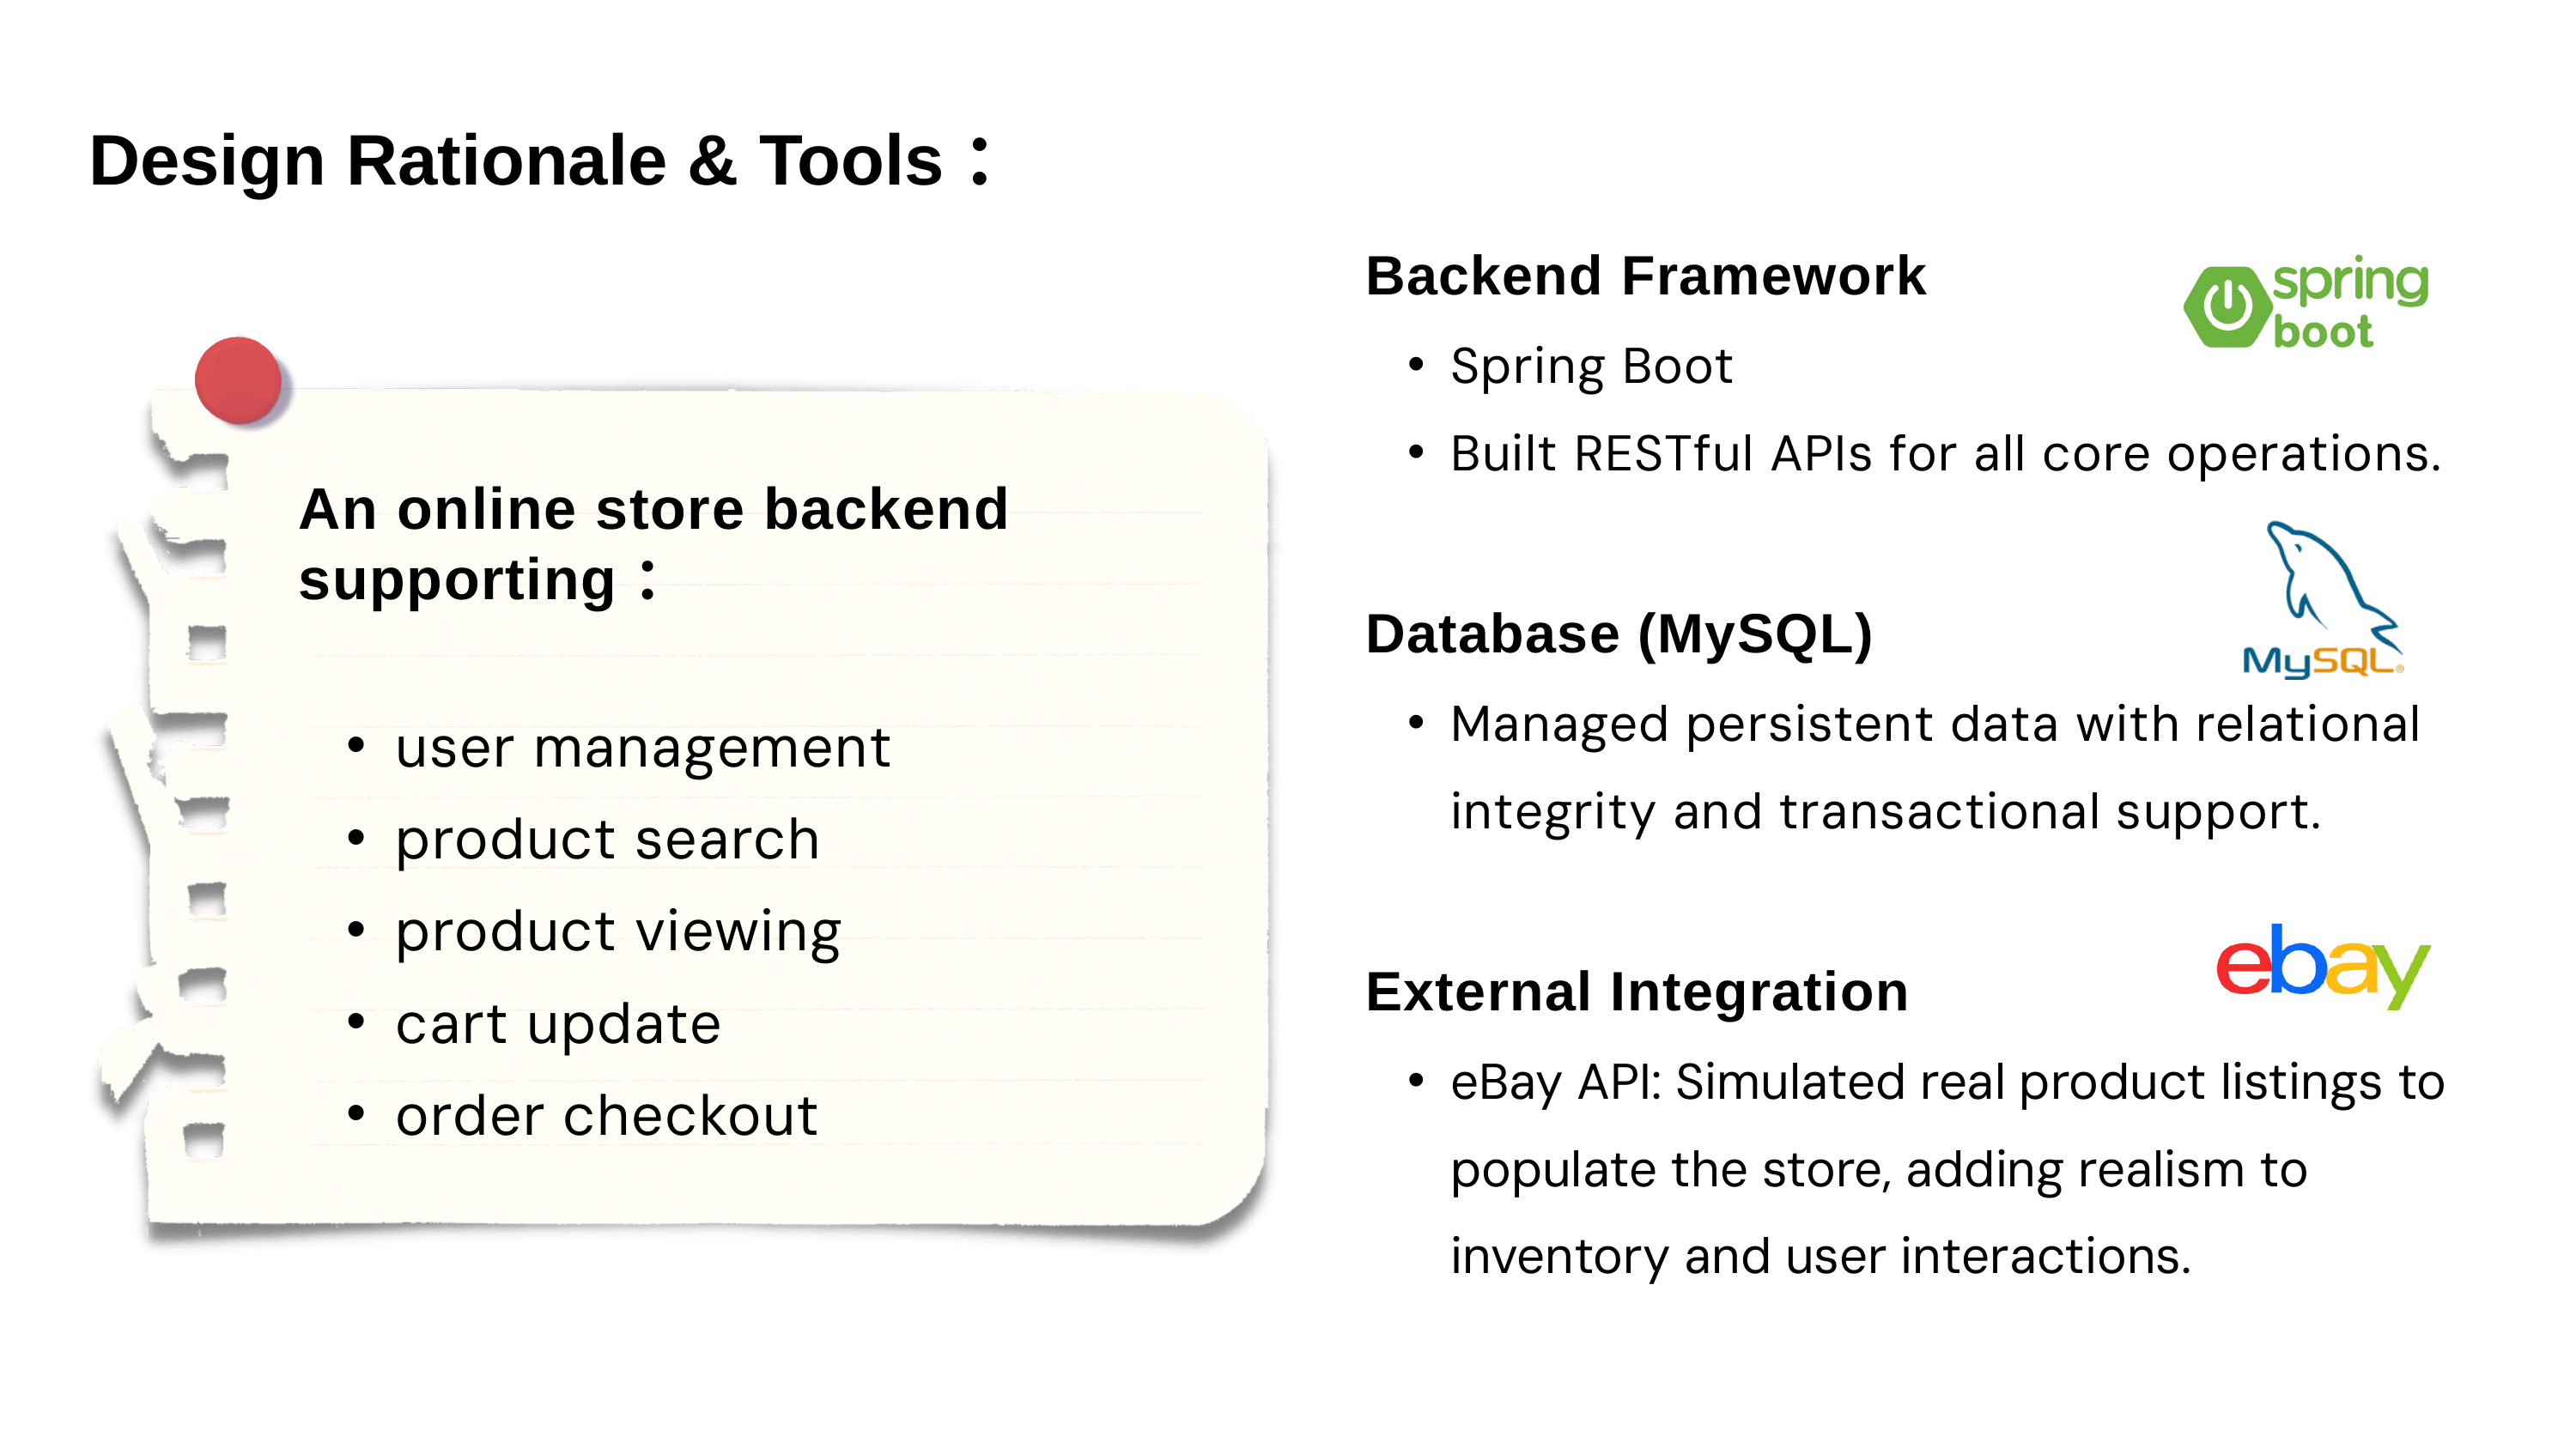

Design Rationale & Tools：
Backend Framework
Spring Boot
Built RESTful APIs for all core operations.

Database (MySQL)
Managed persistent data with relational integrity and transactional support.

External Integration
eBay API: Simulated real product listings to populate the store, adding realism to inventory and user interactions.

An online store backend supporting：

user management
product search
product viewing
cart update
order checkout